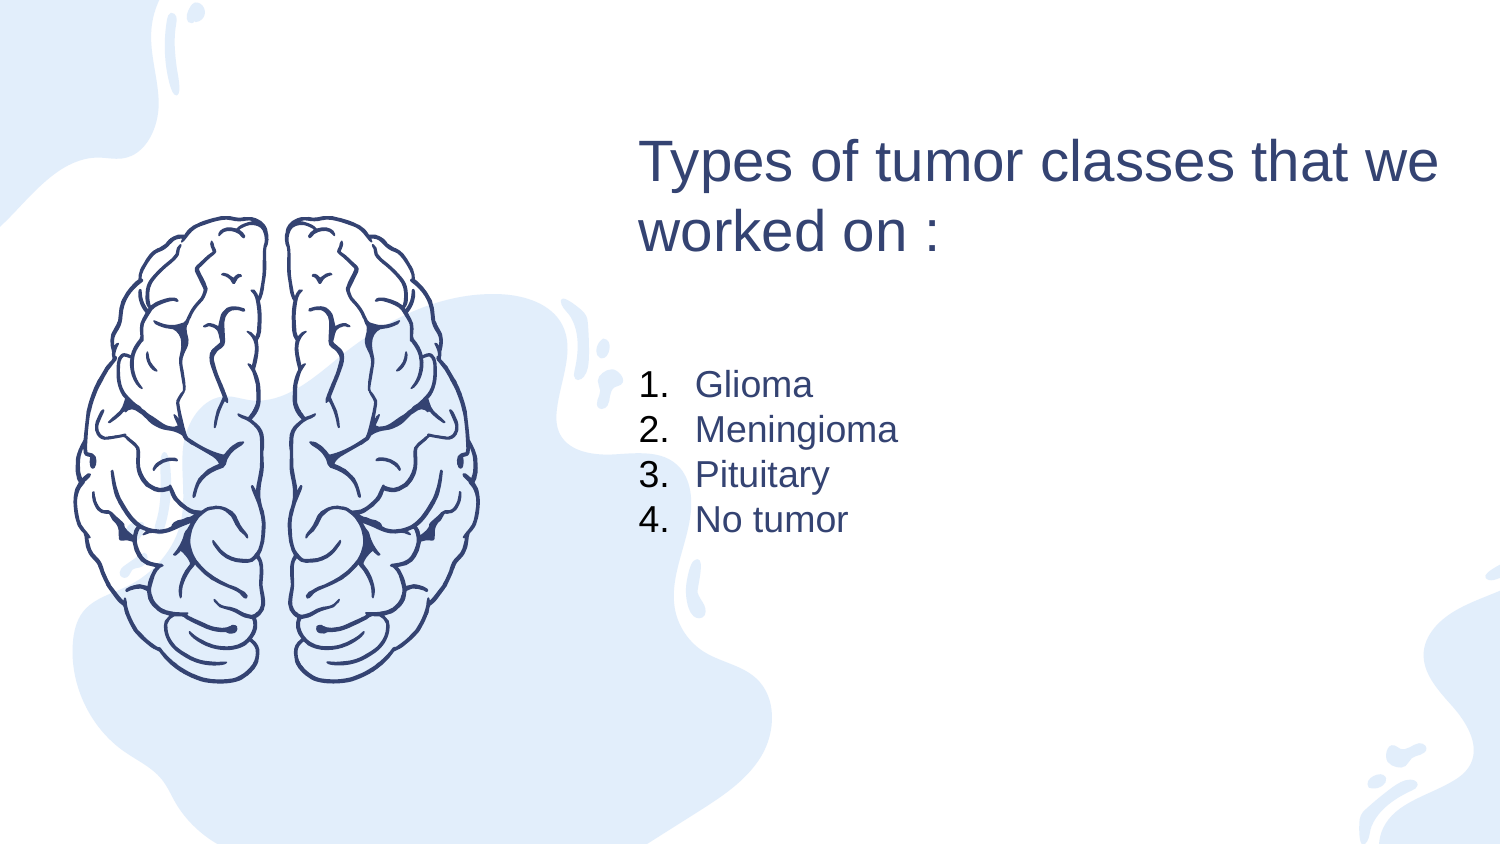

Types of tumor classes that we worked on :

Glioma
Meningioma
Pituitary
No tumor